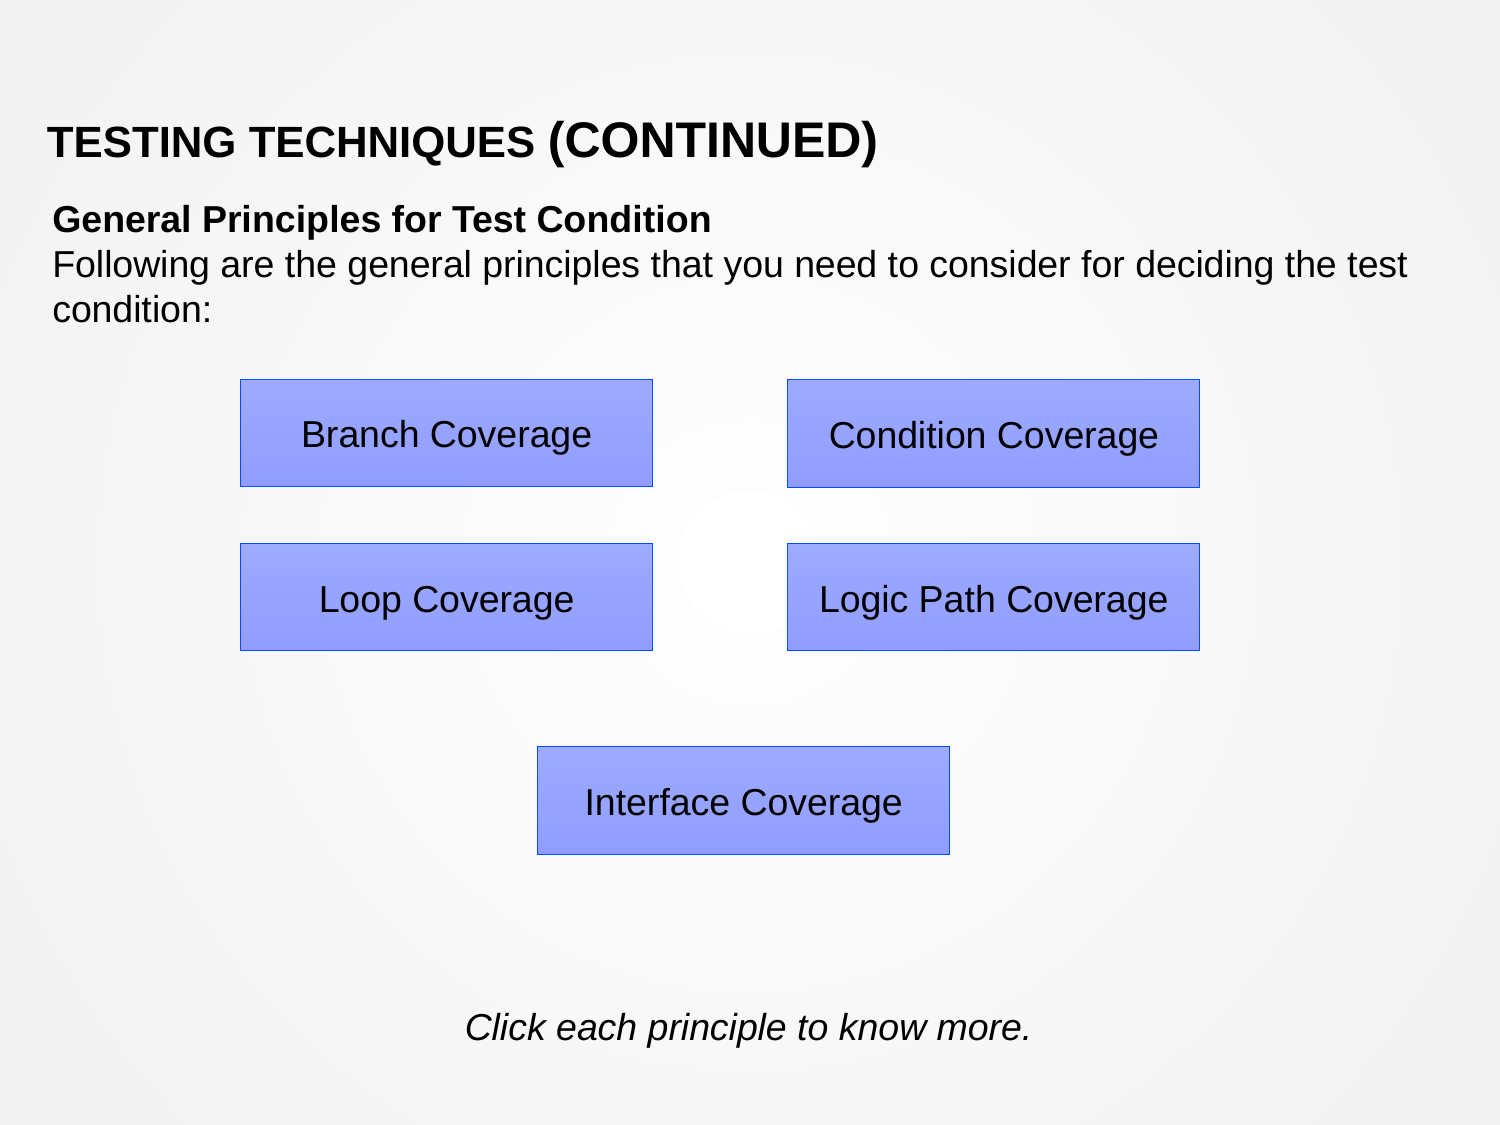

# Testing Techniques (Continued)
General Principles for Test Condition
Following are the general principles that you need to consider for deciding the test condition:
Branch Coverage
Condition Coverage
Loop Coverage
Logic Path Coverage
Interface Coverage
Click each principle to know more.